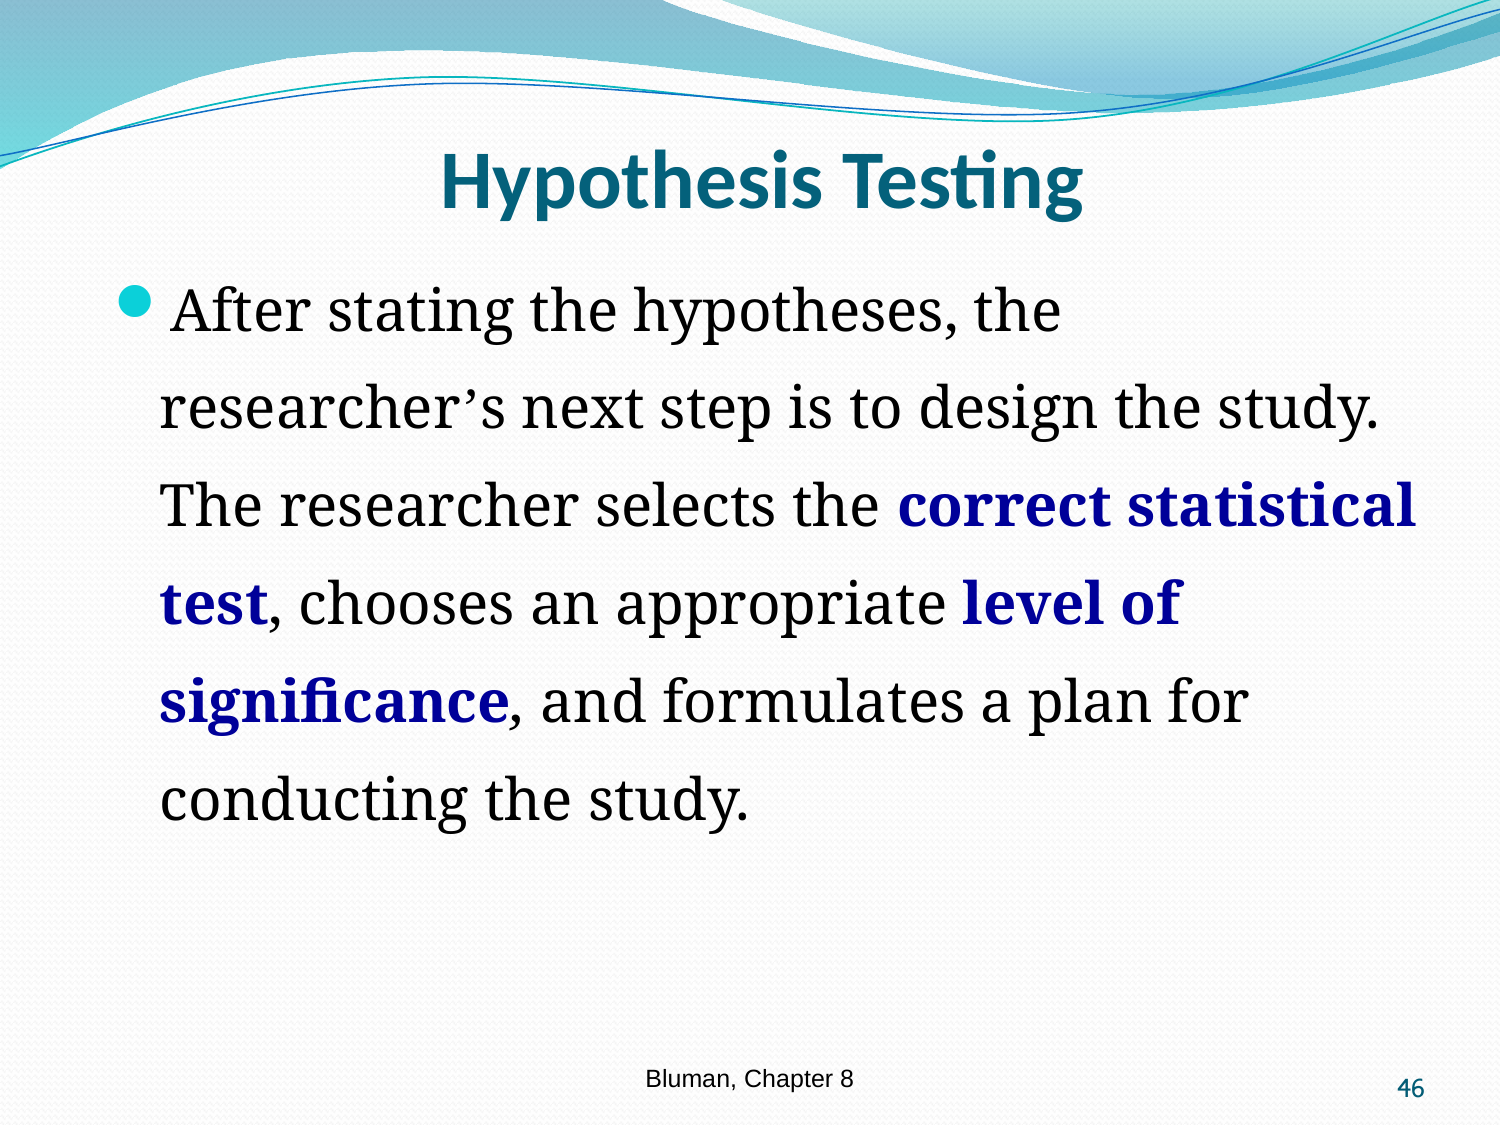

Hypothesis Testing
After stating the hypotheses, the researcher’s next step is to design the study. The researcher selects the correct statistical test, chooses an appropriate level of significance, and formulates a plan for conducting the study.
Bluman, Chapter 8
46